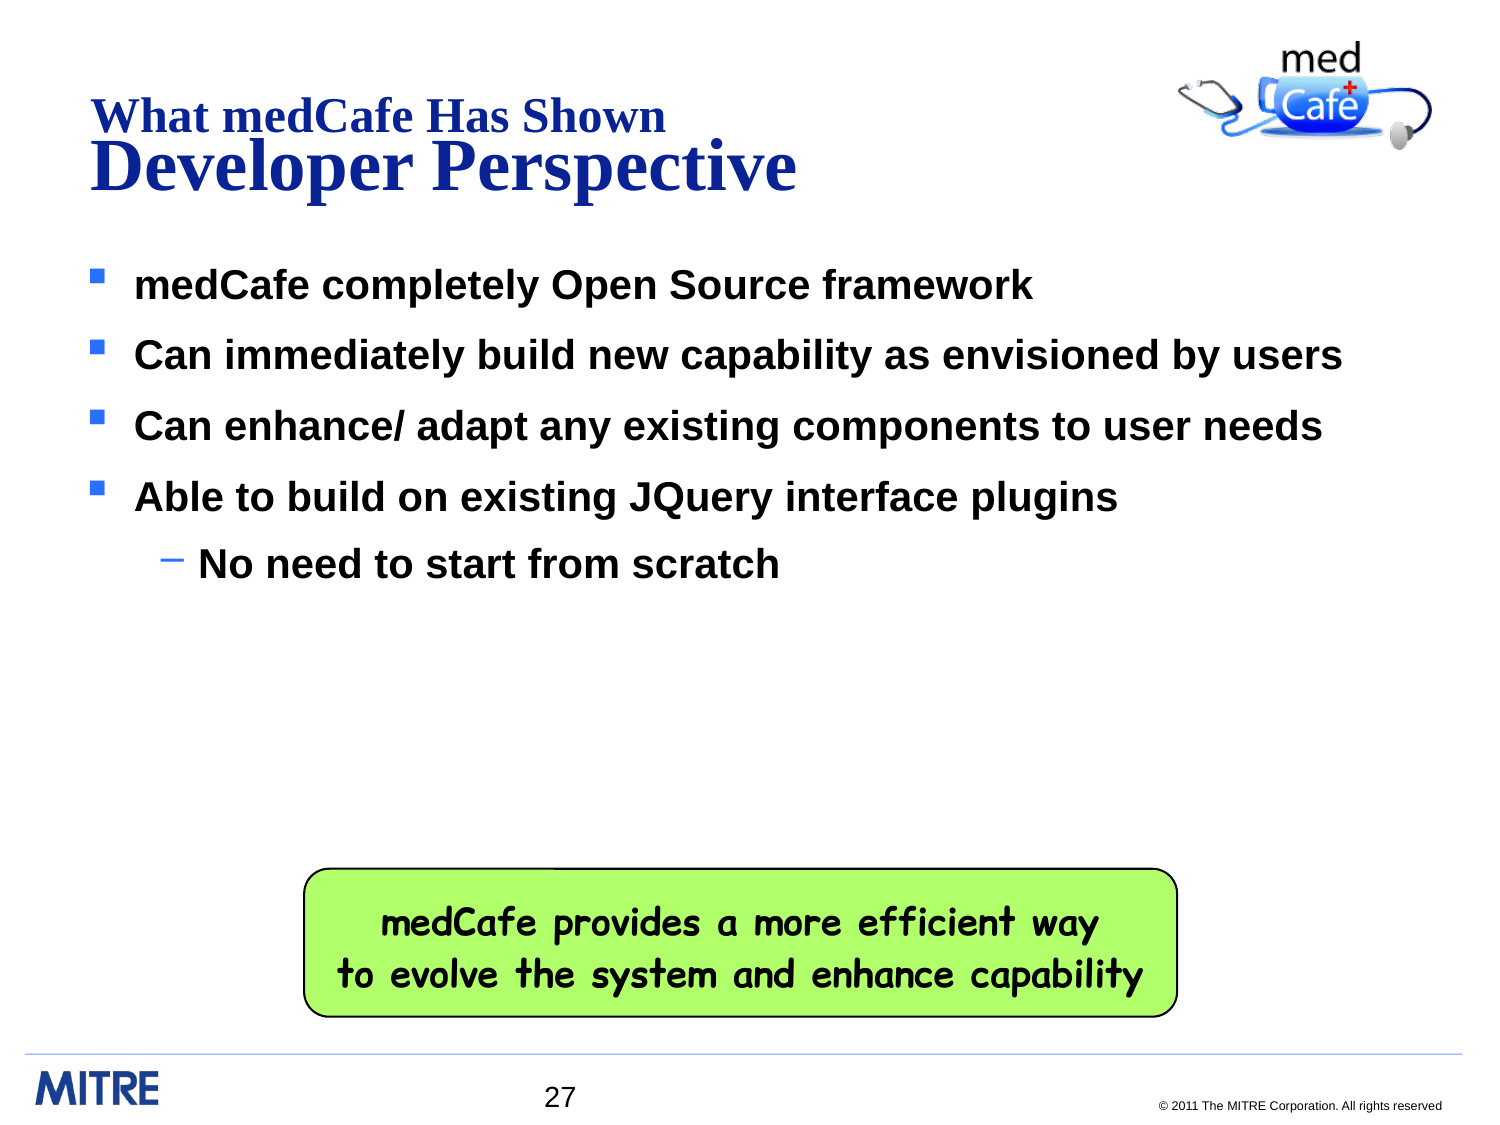

# What medCafe Has Shown Developer Perspective

medCafe completely Open Source framework
Can immediately build new capability as envisioned by users
Can enhance/ adapt any existing components to user needs
Able to build on existing JQuery interface plugins
No need to start from scratch

medCafe provides a more efficient way
to evolve the system and enhance capability